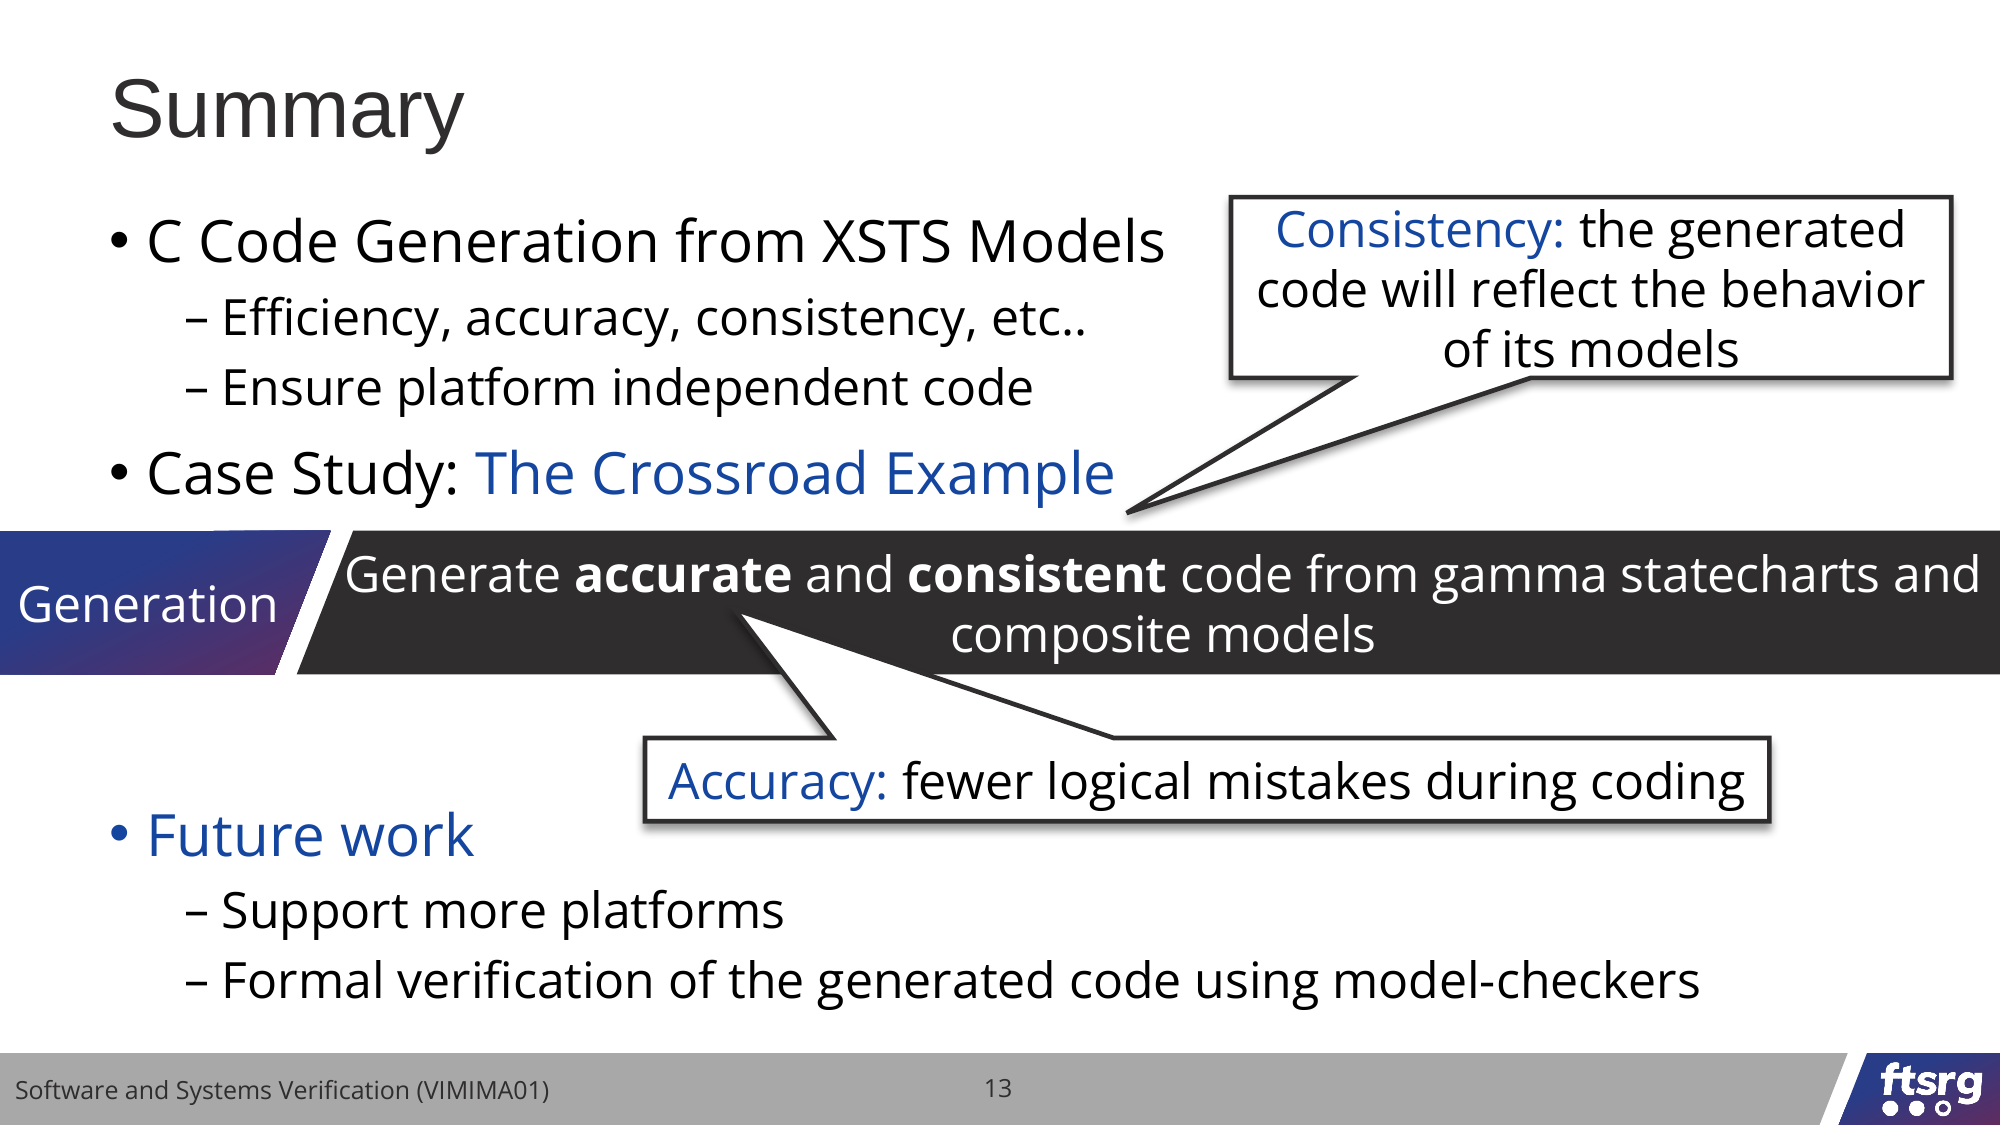

# Summary
C Code Generation from XSTS Models
Efficiency, accuracy, consistency, etc..
Ensure platform independent code
Case Study: The Crossroad Example

Future work
Support more platforms
Formal verification of the generated code using model-checkers
Consistency: the generated code will reflect the behavior of its models
Generate accurate and consistent code from gamma statecharts and composite models
Generation
Accuracy: fewer logical mistakes during coding
Software and Systems Verification (VIMIMA01)
13